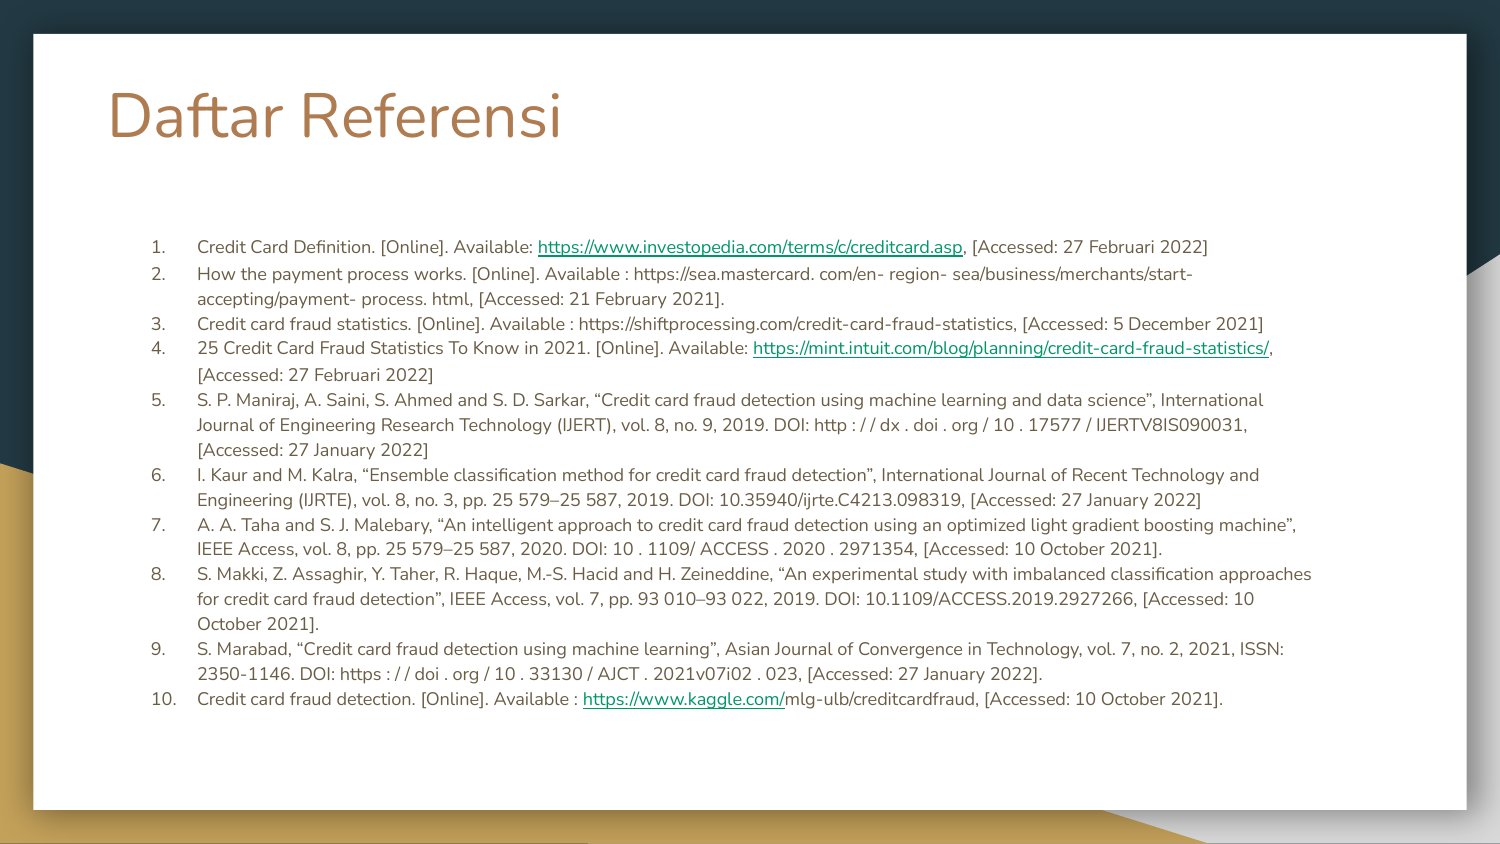

# Daftar Referensi
Credit Card Definition. [Online]. Available: https://www.investopedia.com/terms/c/creditcard.asp, [Accessed: 27 Februari 2022]
How the payment process works. [Online]. Available : https://sea.mastercard. com/en- region- sea/business/merchants/start- accepting/payment- process. html, [Accessed: 21 February 2021].
Credit card fraud statistics. [Online]. Available : https://shiftprocessing.com/credit-card-fraud-statistics, [Accessed: 5 December 2021]
25 Credit Card Fraud Statistics To Know in 2021. [Online]. Available: https://mint.intuit.com/blog/planning/credit-card-fraud-statistics/, [Accessed: 27 Februari 2022]
S. P. Maniraj, A. Saini, S. Ahmed and S. D. Sarkar, “Credit card fraud detection using machine learning and data science”, International Journal of Engineering Research Technology (IJERT), vol. 8, no. 9, 2019. DOI: http : / / dx . doi . org / 10 . 17577 / IJERTV8IS090031, [Accessed: 27 January 2022]
I. Kaur and M. Kalra, “Ensemble classification method for credit card fraud detection”, International Journal of Recent Technology and Engineering (IJRTE), vol. 8, no. 3, pp. 25 579–25 587, 2019. DOI: 10.35940/ijrte.C4213.098319, [Accessed: 27 January 2022]
A. A. Taha and S. J. Malebary, “An intelligent approach to credit card fraud detection using an optimized light gradient boosting machine”, IEEE Access, vol. 8, pp. 25 579–25 587, 2020. DOI: 10 . 1109/ ACCESS . 2020 . 2971354, [Accessed: 10 October 2021].
S. Makki, Z. Assaghir, Y. Taher, R. Haque, M.-S. Hacid and H. Zeineddine, “An experimental study with imbalanced classification approaches for credit card fraud detection”, IEEE Access, vol. 7, pp. 93 010–93 022, 2019. DOI: 10.1109/ACCESS.2019.2927266, [Accessed: 10 October 2021].
S. Marabad, “Credit card fraud detection using machine learning”, Asian Journal of Convergence in Technology, vol. 7, no. 2, 2021, ISSN: 2350-1146. DOI: https : / / doi . org / 10 . 33130 / AJCT . 2021v07i02 . 023, [Accessed: 27 January 2022].
Credit card fraud detection. [Online]. Available : https://www.kaggle.com/mlg-ulb/creditcardfraud, [Accessed: 10 October 2021].